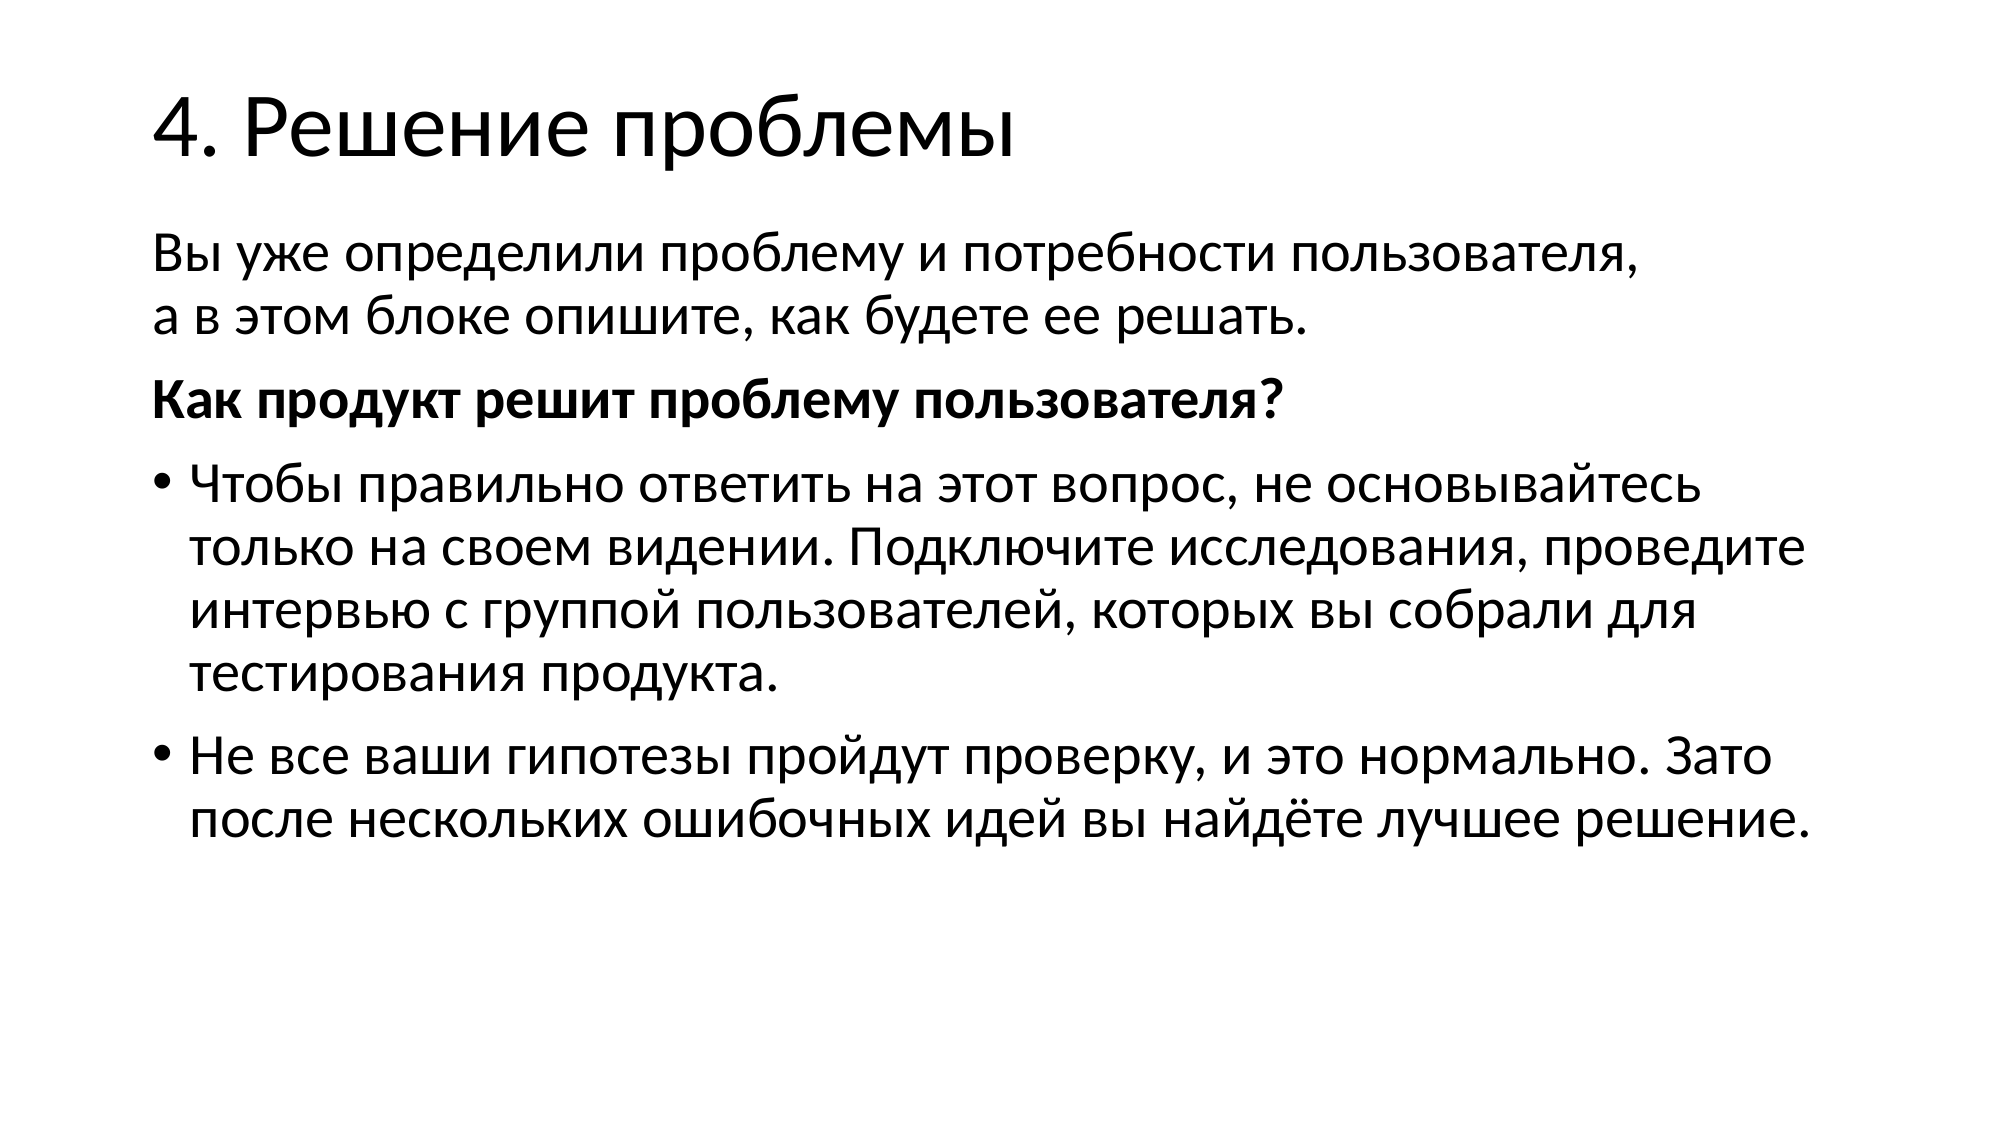

# 4. Решение проблемы
Вы уже определили проблему и потребности пользователя, а в этом блоке опишите, как будете ее решать.
Как продукт решит проблему пользователя?
Чтобы правильно ответить на этот вопрос, не основывайтесь только на своем видении. Подключите исследования, проведите интервью с группой пользователей, которых вы собрали для тестирования продукта.
Не все ваши гипотезы пройдут проверку, и это нормально. Зато после нескольких ошибочных идей вы найдёте лучшее решение.